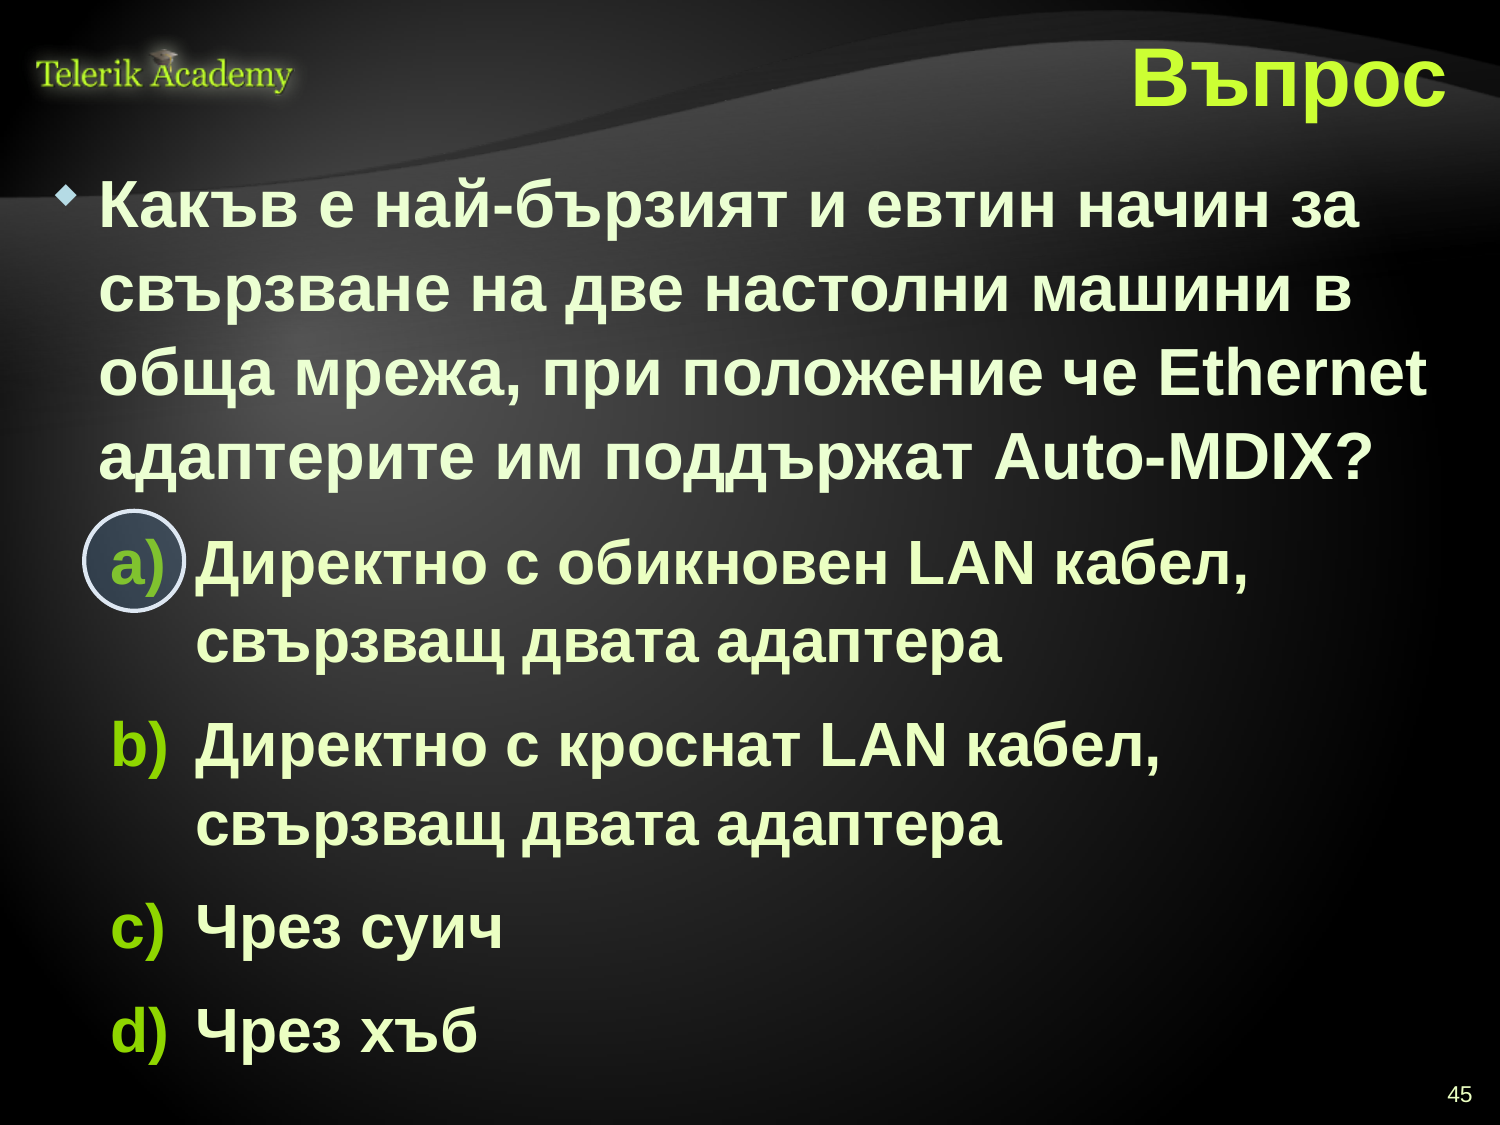

# Въпрос
Какъв е най-бързият и евтин начин за свързване на две настолни машини в обща мрежа, при положение че Ethernet адаптерите им поддържат Auto-MDIX?
Директно с обикновен LAN кабел, свързващ двата адаптера
Директно с кроснат LAN кабел, свързващ двата адаптера
Чрез суич
Чрез хъб

45